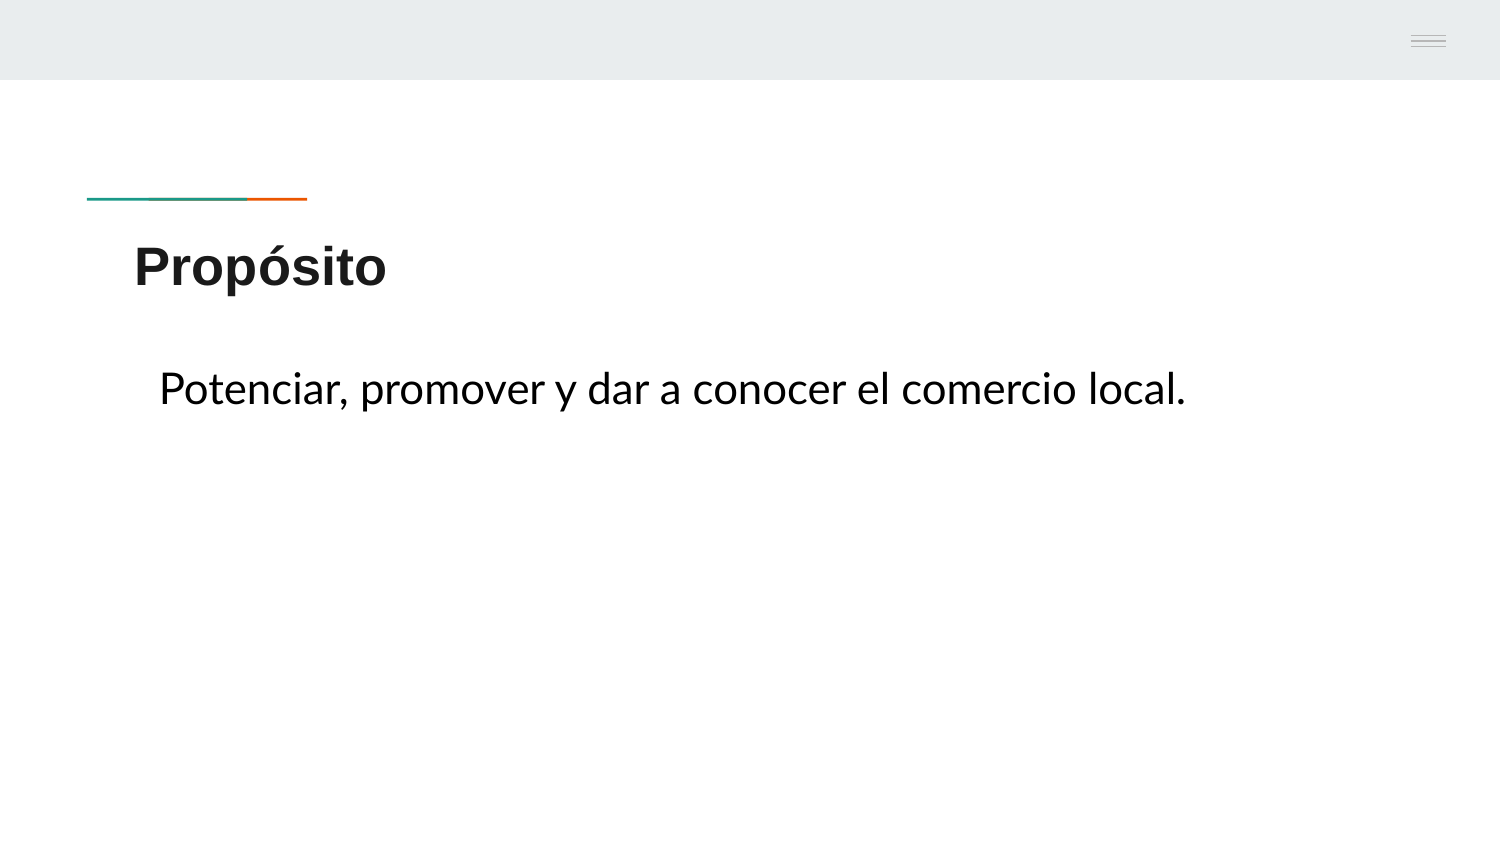

# Propósito
Potenciar, promover y dar a conocer el comercio local.